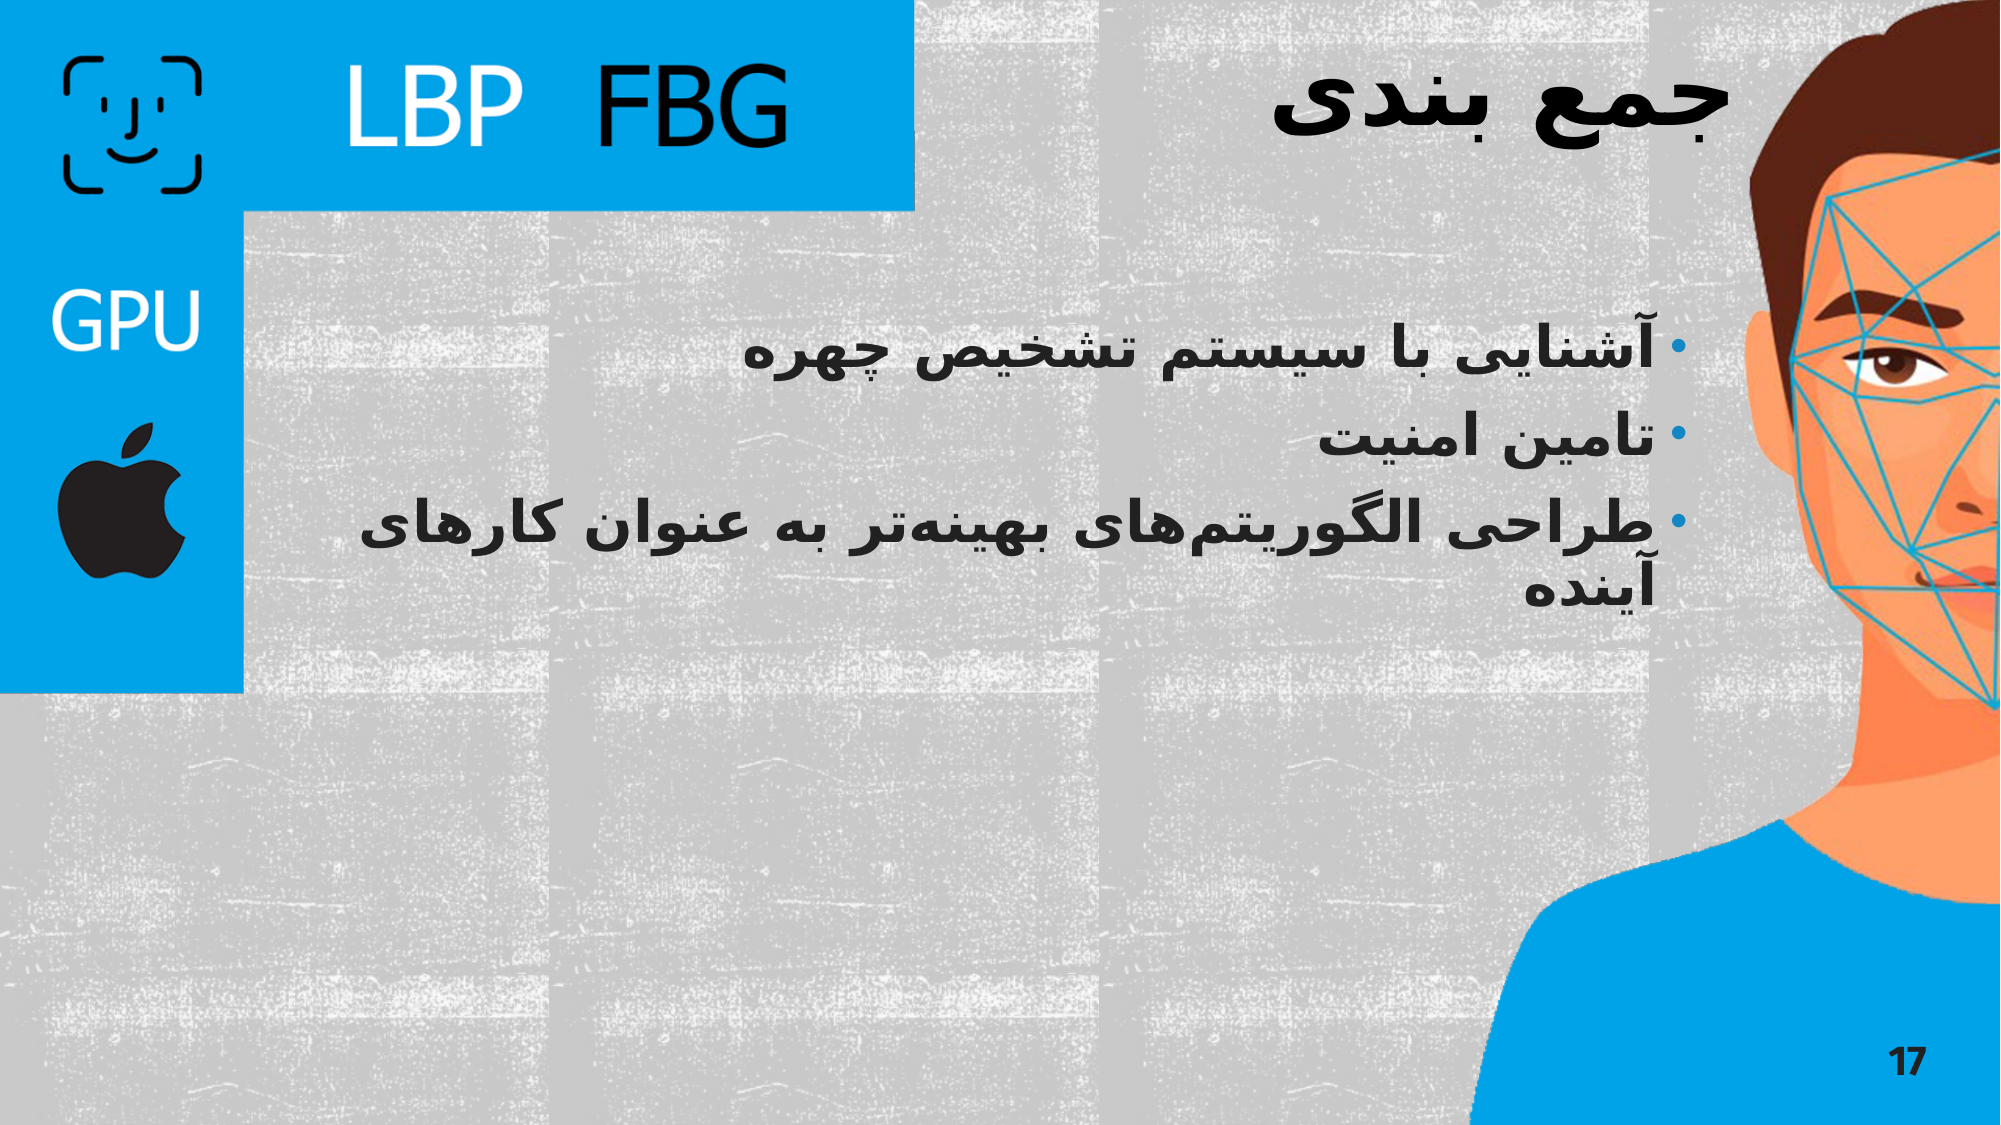

# جمع بندی
آشنایی با سیستم تشخیص چهره
تامین امنیت
طراحی الگوریتم‌های بهینه‌تر به عنوان کار‌های آینده

17